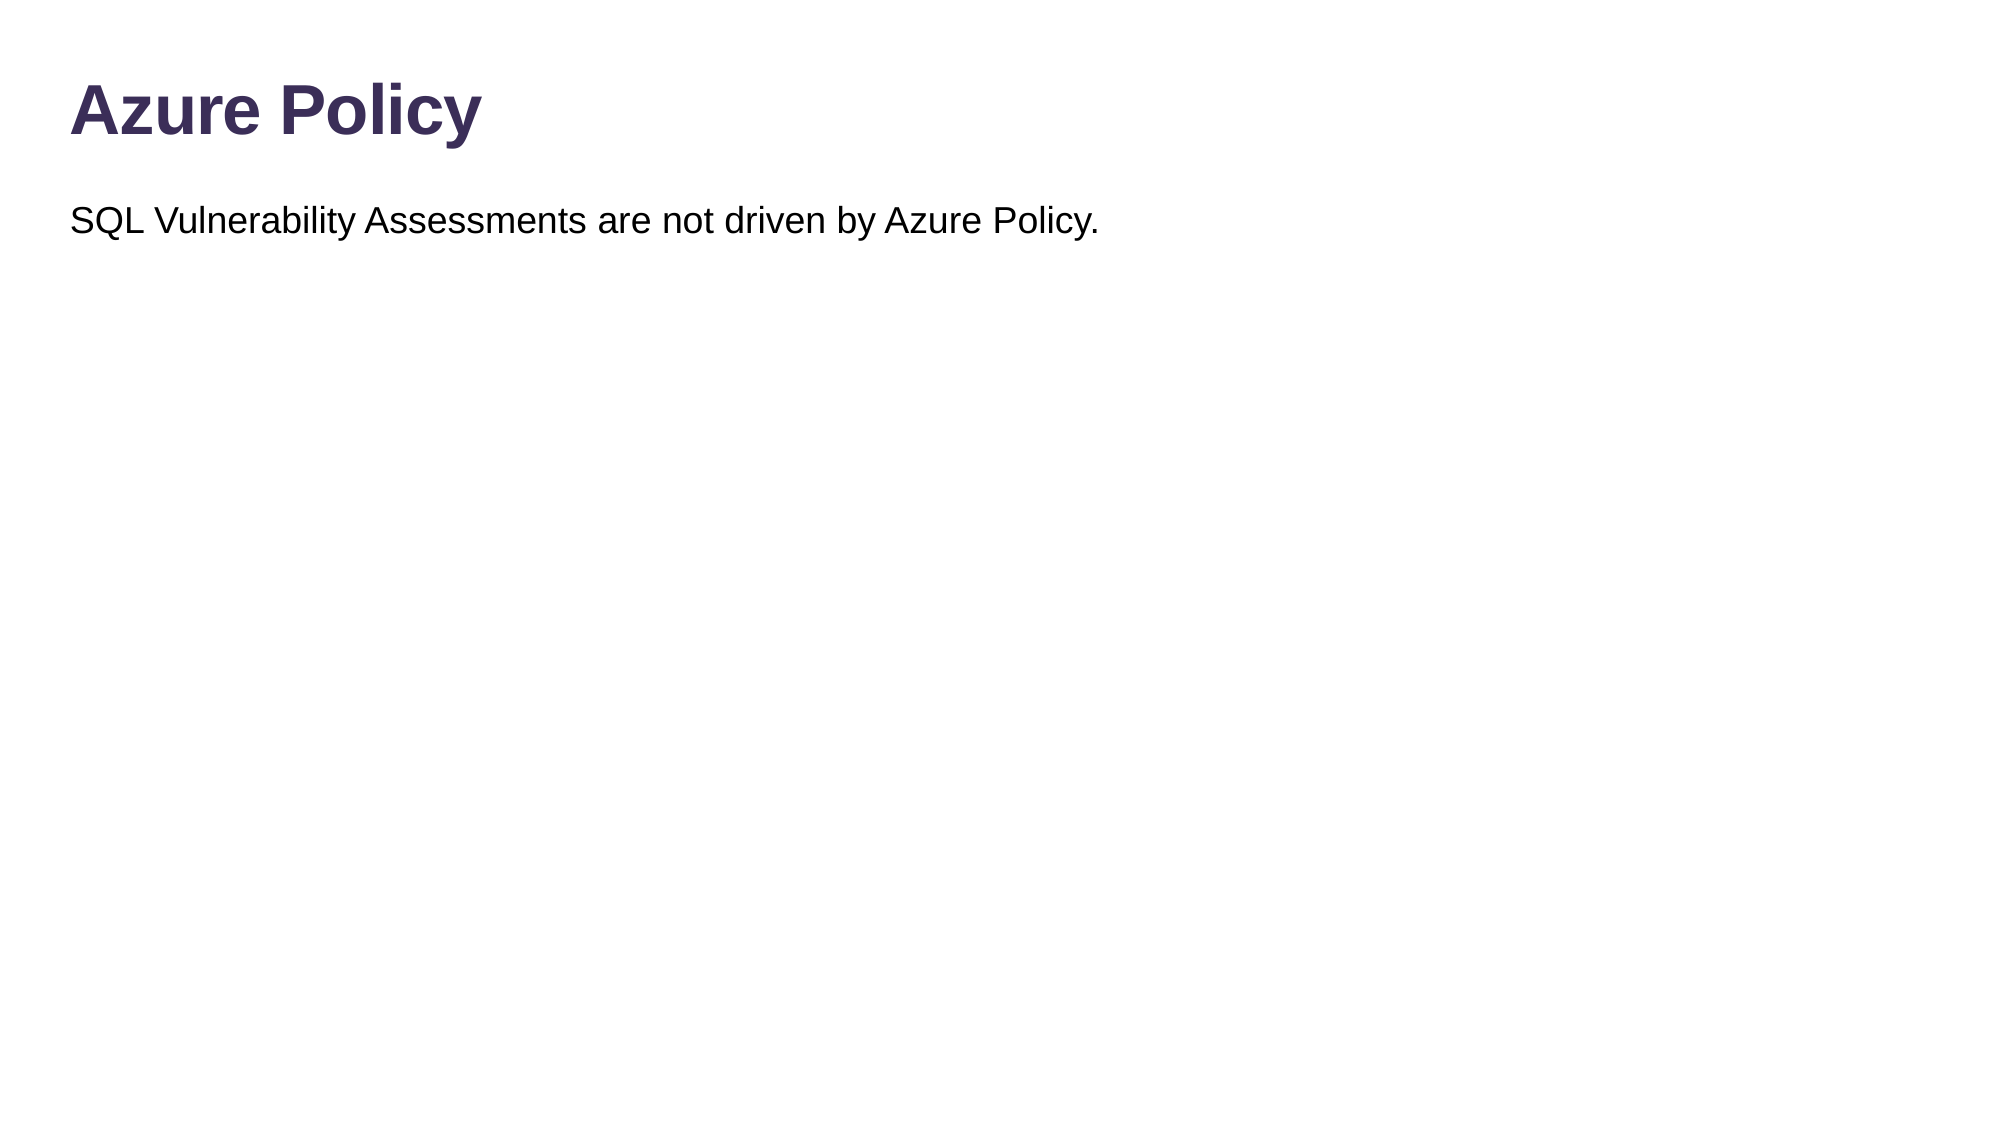

# Azure Policy
SQL Vulnerability Assessments are not driven by Azure Policy.